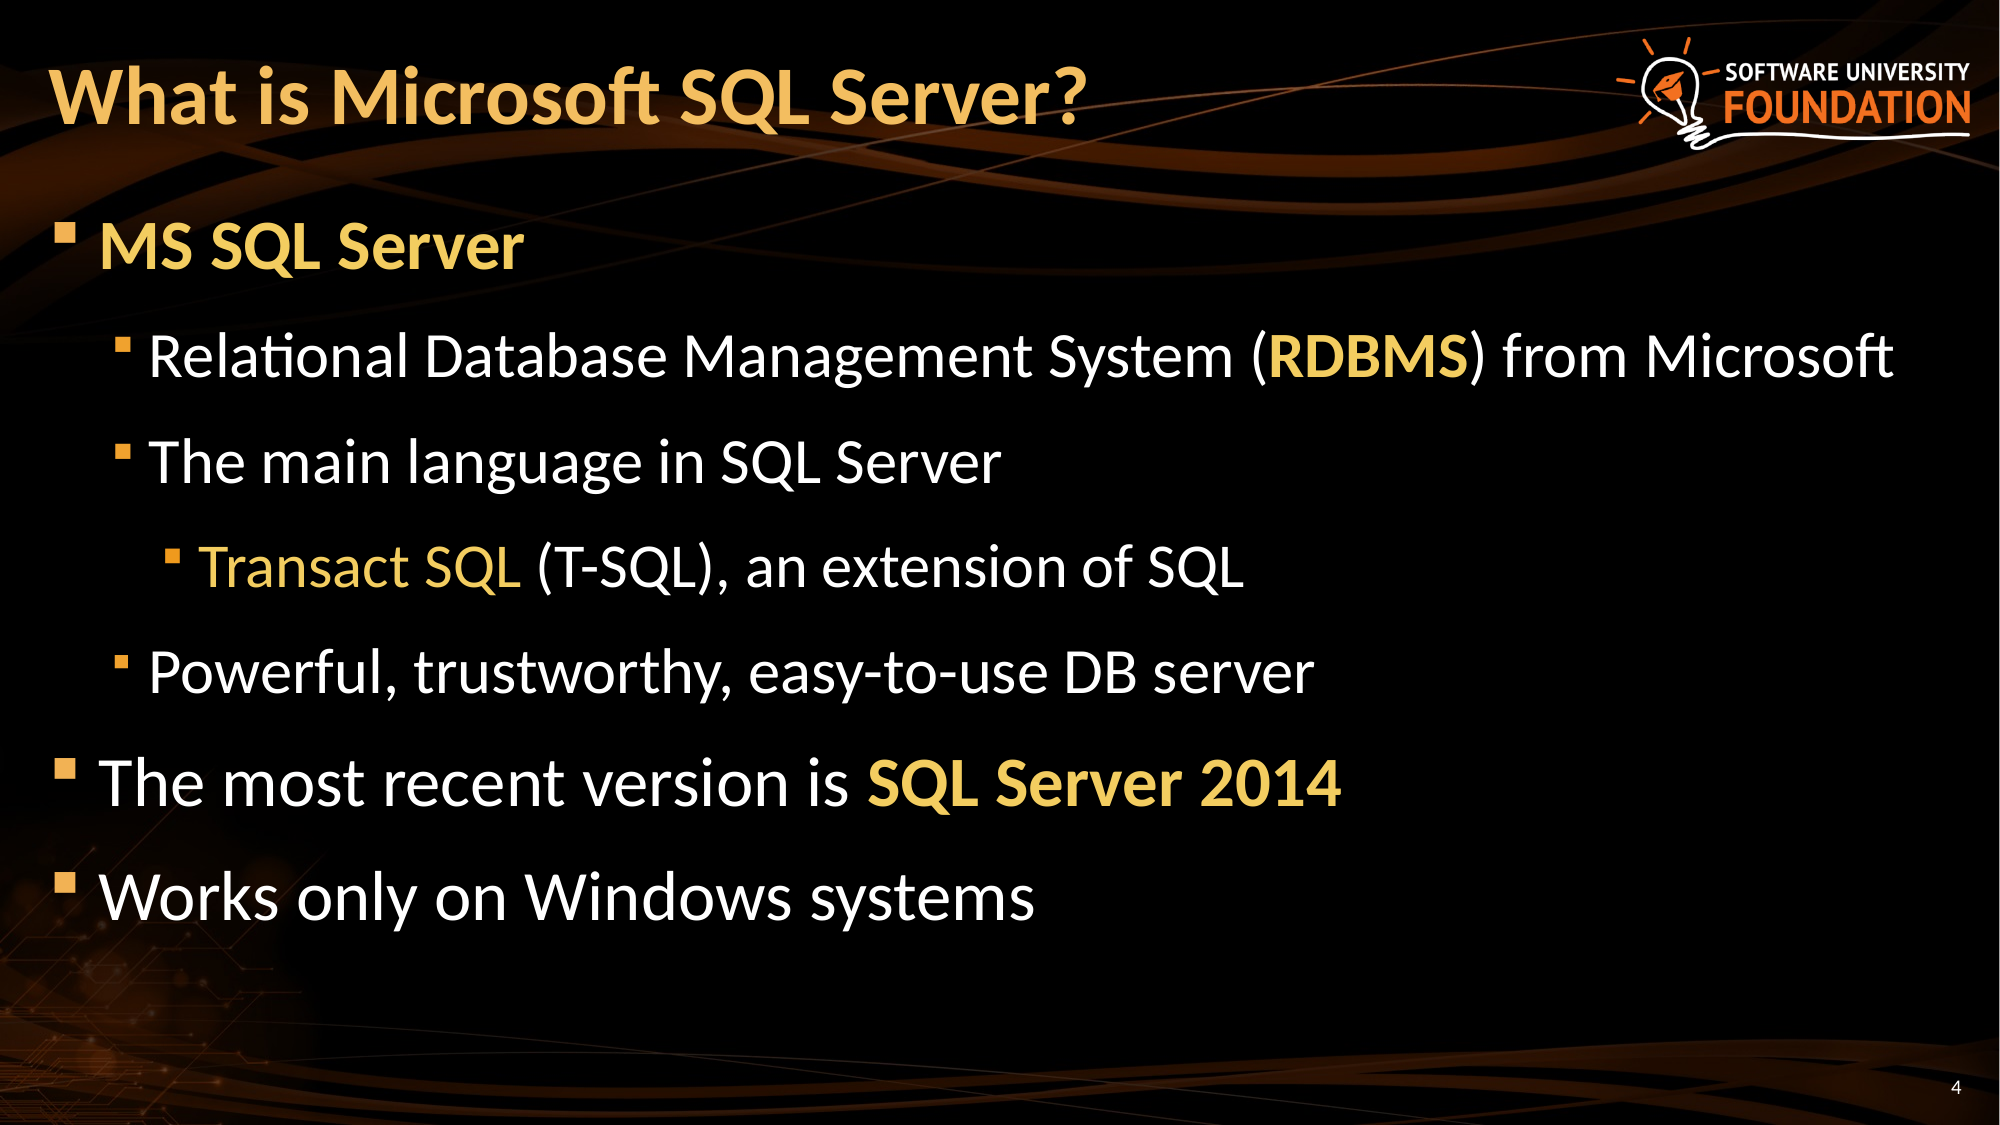

# What is Microsoft SQL Server?
MS SQL Server
Relational Database Management System (RDBMS) from Microsoft
The main language in SQL Server
Transact SQL (T-SQL), an extension of SQL
Powerful, trustworthy, easy-to-use DB server
The most recent version is SQL Server 2014
Works only on Windows systems
4